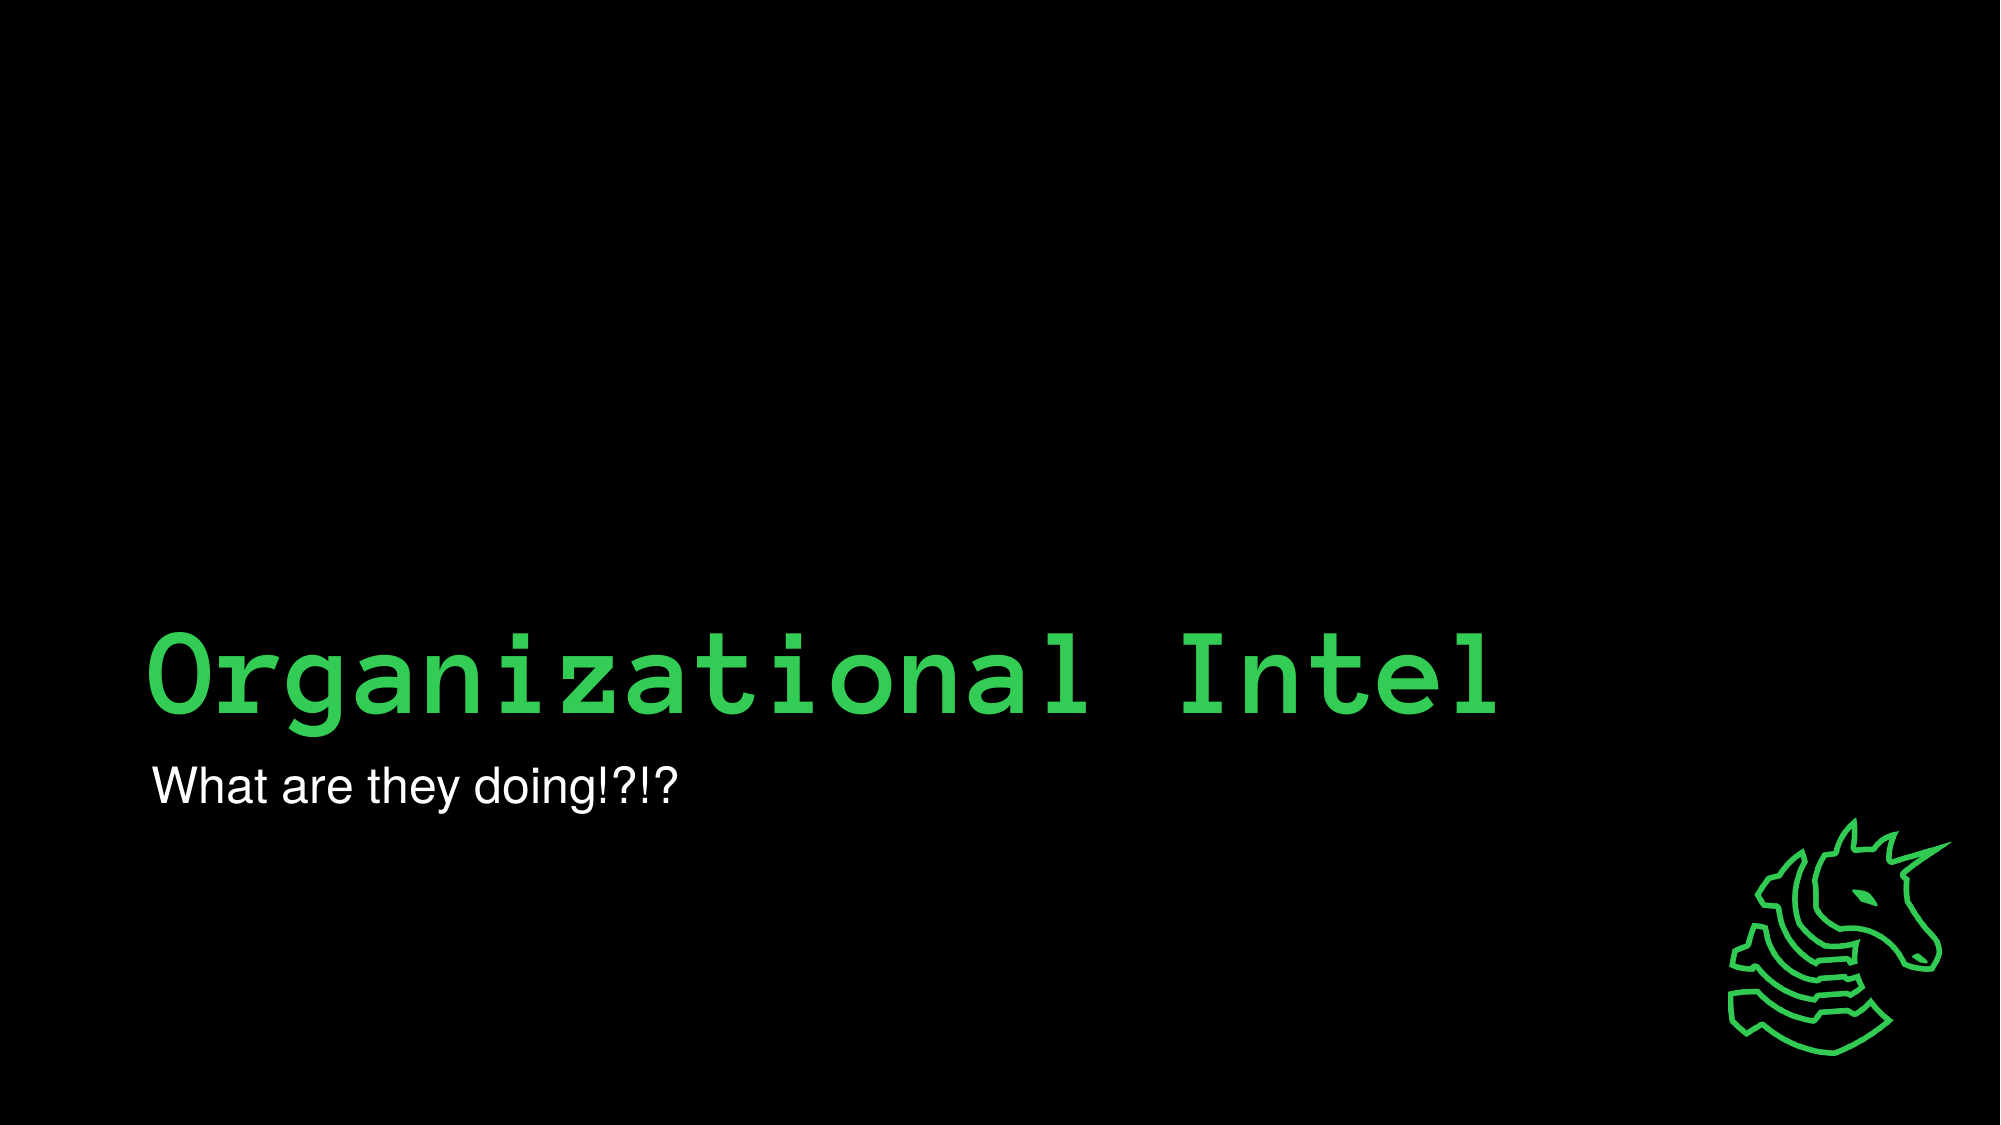

# Organizational Intel
What are they doing!?!?